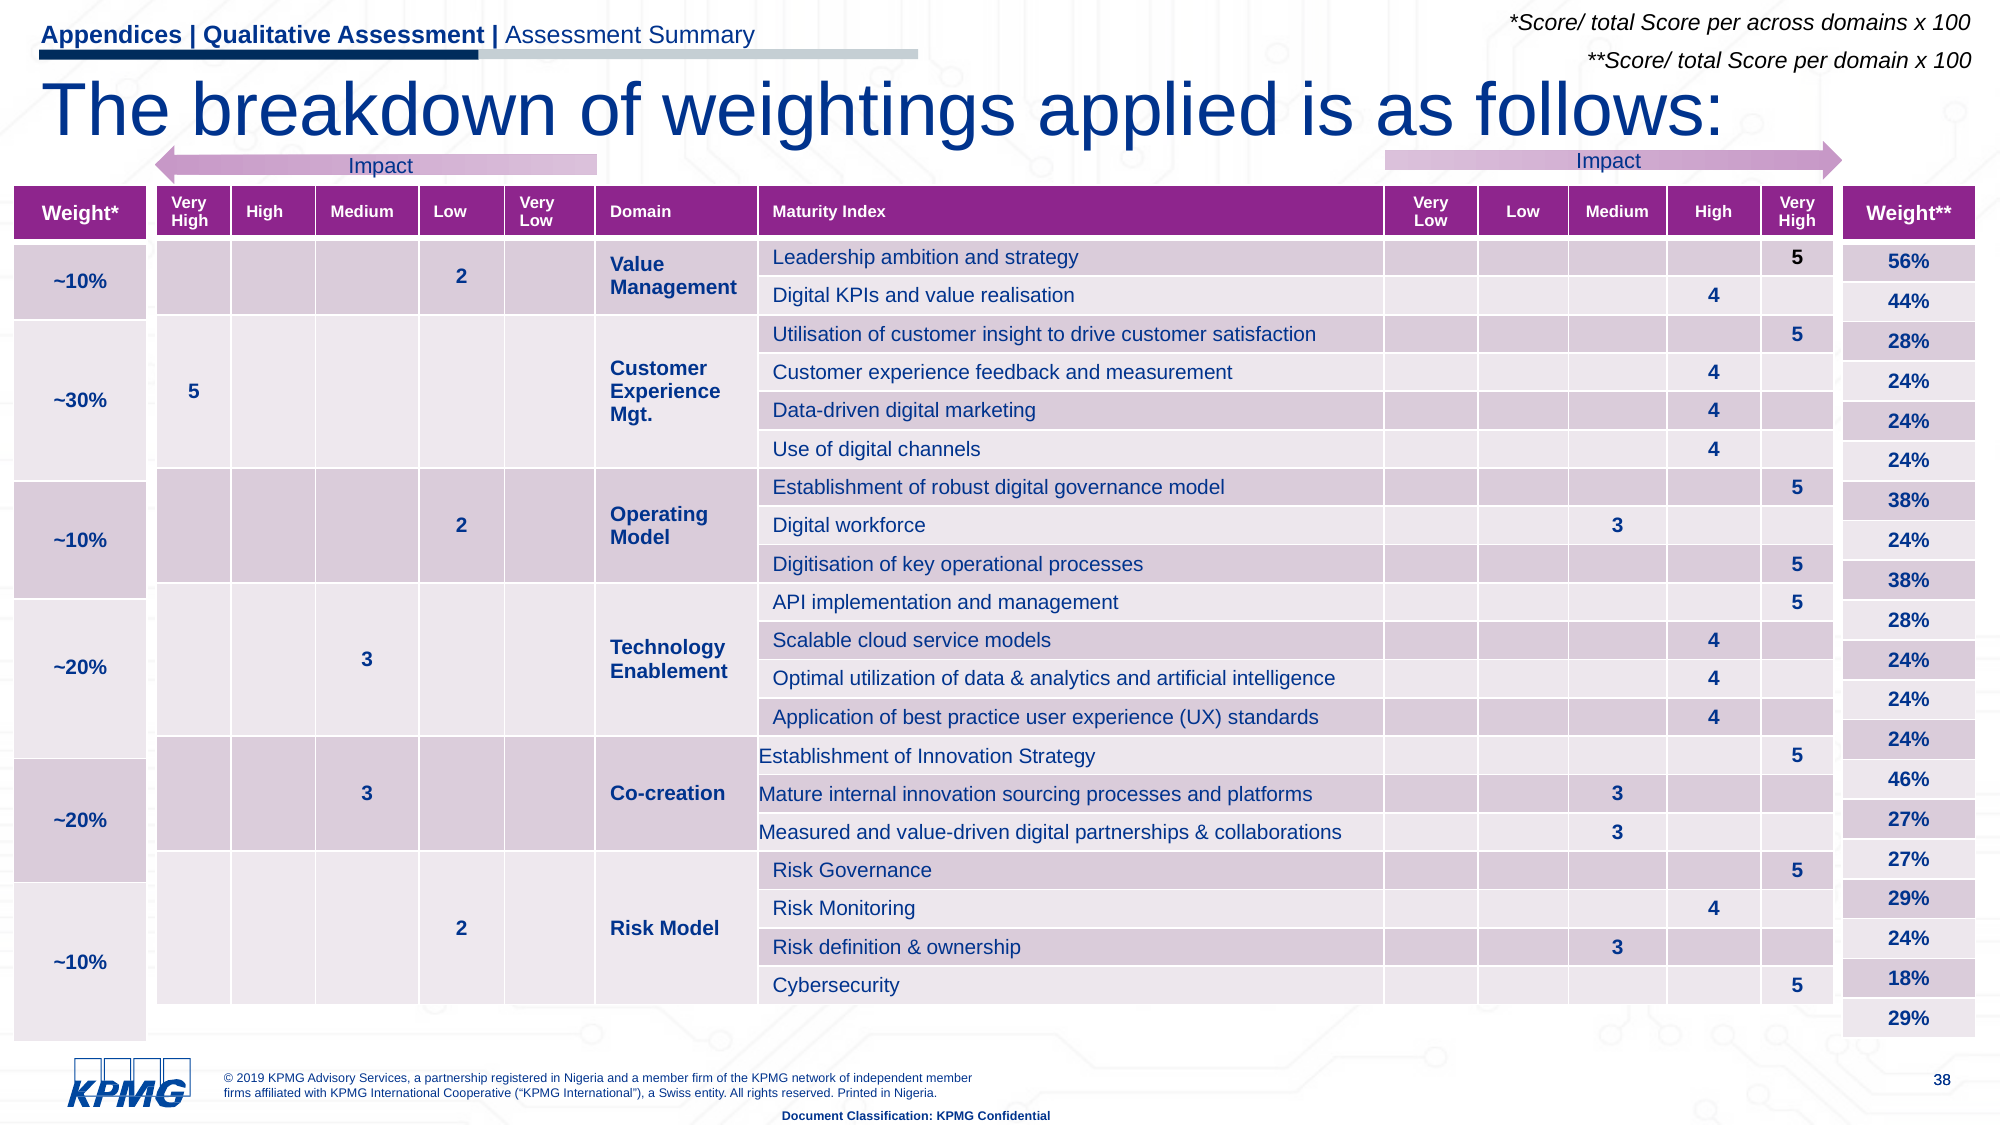

*Score/ total Score per across domains x 100
Appendices | Qualitative Assessment | Assessment Summary
**Score/ total Score per domain x 100
The breakdown of weightings applied is as follows:
Impact
Impact
| Weight\* |
| --- |
| ~10% |
| ~30% |
| ~10% |
| ~20% |
| ~20% |
| ~10% |
| Very High | High | Medium | Low | Very Low | Domain | Maturity Index | Very Low | Low | Medium | High | Very High |
| --- | --- | --- | --- | --- | --- | --- | --- | --- | --- | --- | --- |
|  |  |  | 2 |  | Value Management | Leadership ambition and strategy |  |  |  |  | 5 |
|  |  |  |  |  |  | Digital KPIs and value realisation |  |  |  | 4 |  |
| 5 |  |  |  |  | Customer Experience Mgt. | Utilisation of customer insight to drive customer satisfaction |  |  |  |  | 5 |
|  |  |  |  |  |  | Customer experience feedback and measurement |  |  |  | 4 |  |
|  |  |  |  |  |  | Data-driven digital marketing |  |  |  | 4 |  |
|  |  |  |  |  |  | Use of digital channels |  |  |  | 4 |  |
|  |  |  | 2 |  | Operating Model | Establishment of robust digital governance model |  |  |  |  | 5 |
|  |  |  |  |  |  | Digital workforce |  |  | 3 |  |  |
|  |  |  |  |  |  | Digitisation of key operational processes |  |  |  |  | 5 |
|  |  | 3 |  |  | Technology Enablement | API implementation and management |  |  |  |  | 5 |
|  |  |  |  |  |  | Scalable cloud service models |  |  |  | 4 |  |
|  |  |  |  |  |  | Optimal utilization of data & analytics and artificial intelligence |  |  |  | 4 |  |
|  |  |  |  |  |  | Application of best practice user experience (UX) standards |  |  |  | 4 |  |
|  |  | 3 |  |  | Co-creation | Establishment of Innovation Strategy |  |  |  |  | 5 |
|  |  |  |  |  |  | Mature internal innovation sourcing processes and platforms |  |  | 3 |  |  |
|  |  |  |  |  |  | Measured and value-driven digital partnerships & collaborations |  |  | 3 |  |  |
|  |  |  | 2 |  | Risk Model | Risk Governance |  |  |  |  | 5 |
|  |  |  |  |  |  | Risk Monitoring |  |  |  | 4 |  |
|  |  |  |  |  |  | Risk definition & ownership |  |  | 3 |  |  |
|  |  |  |  |  |  | Cybersecurity |  |  |  |  | 5 |
| Weight\*\* |
| --- |
| 56% |
| 44% |
| 28% |
| 24% |
| 24% |
| 24% |
| 38% |
| 24% |
| 38% |
| 28% |
| 24% |
| 24% |
| 24% |
| 46% |
| 27% |
| 27% |
| 29% |
| 24% |
| 18% |
| 29% |